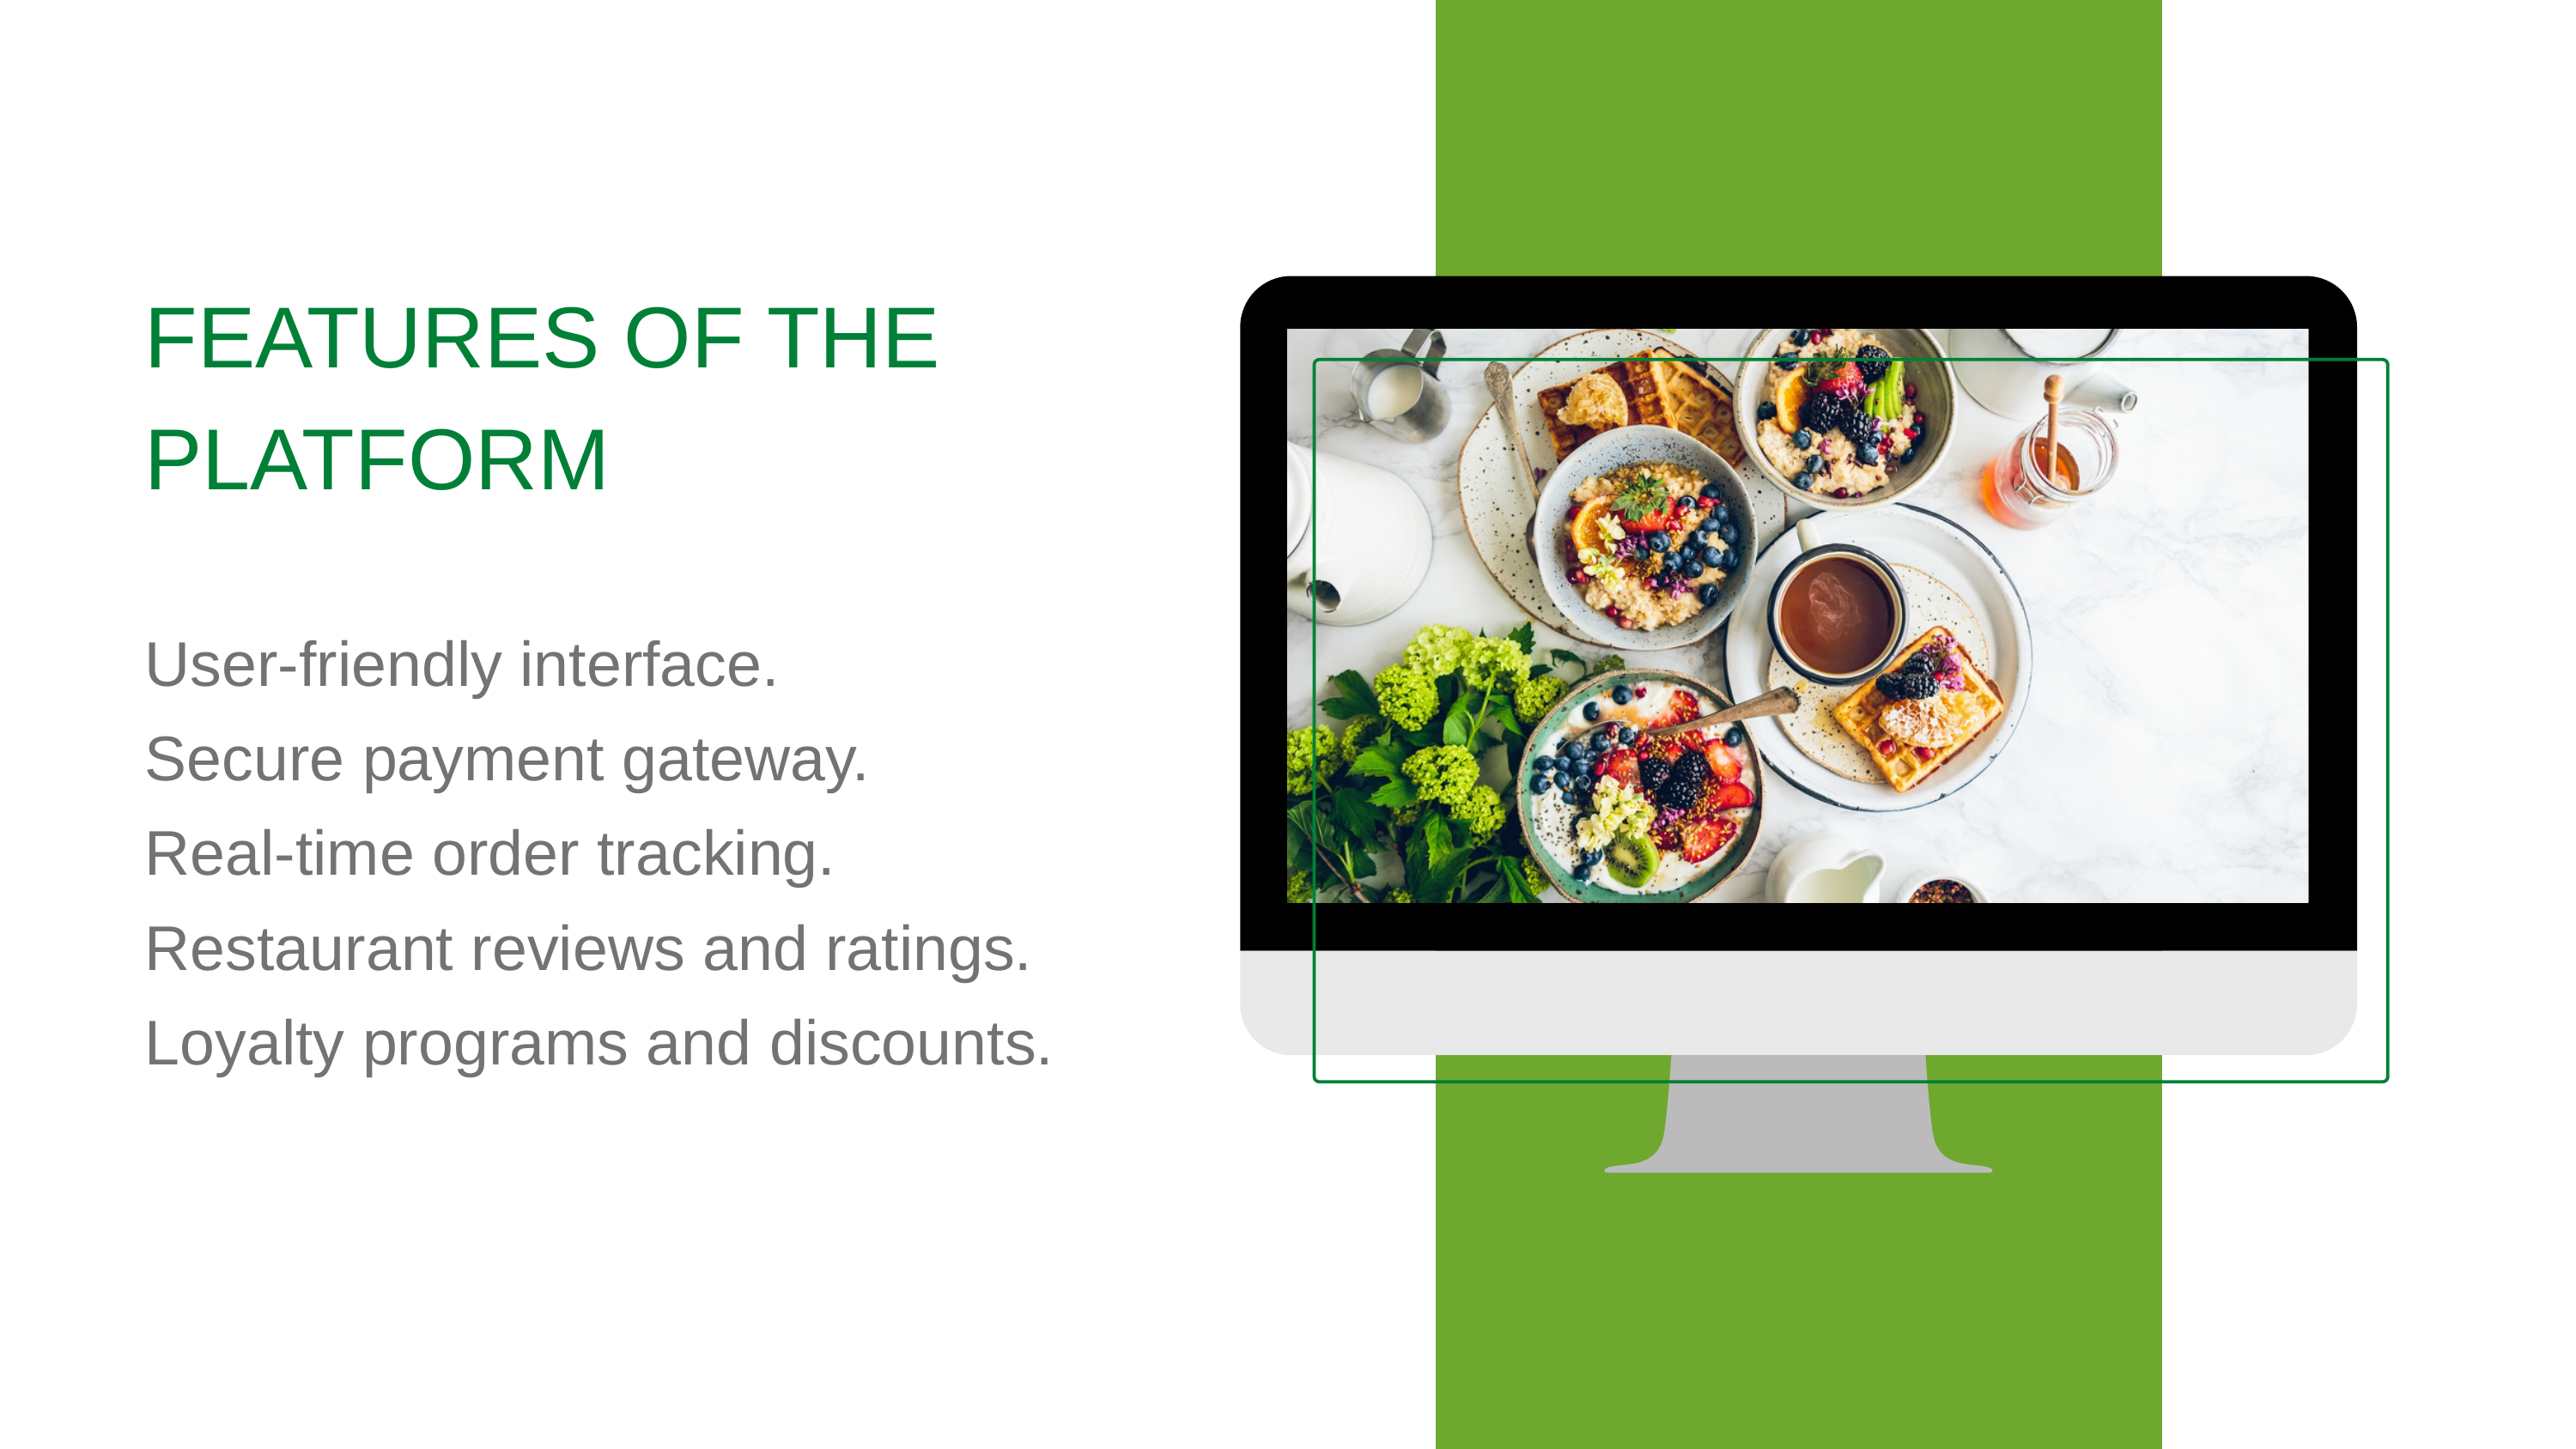

FEATURES OF THE PLATFORM

User-friendly interface.
Secure payment gateway.
Real-time order tracking.
Restaurant reviews and ratings.
Loyalty programs and discounts.